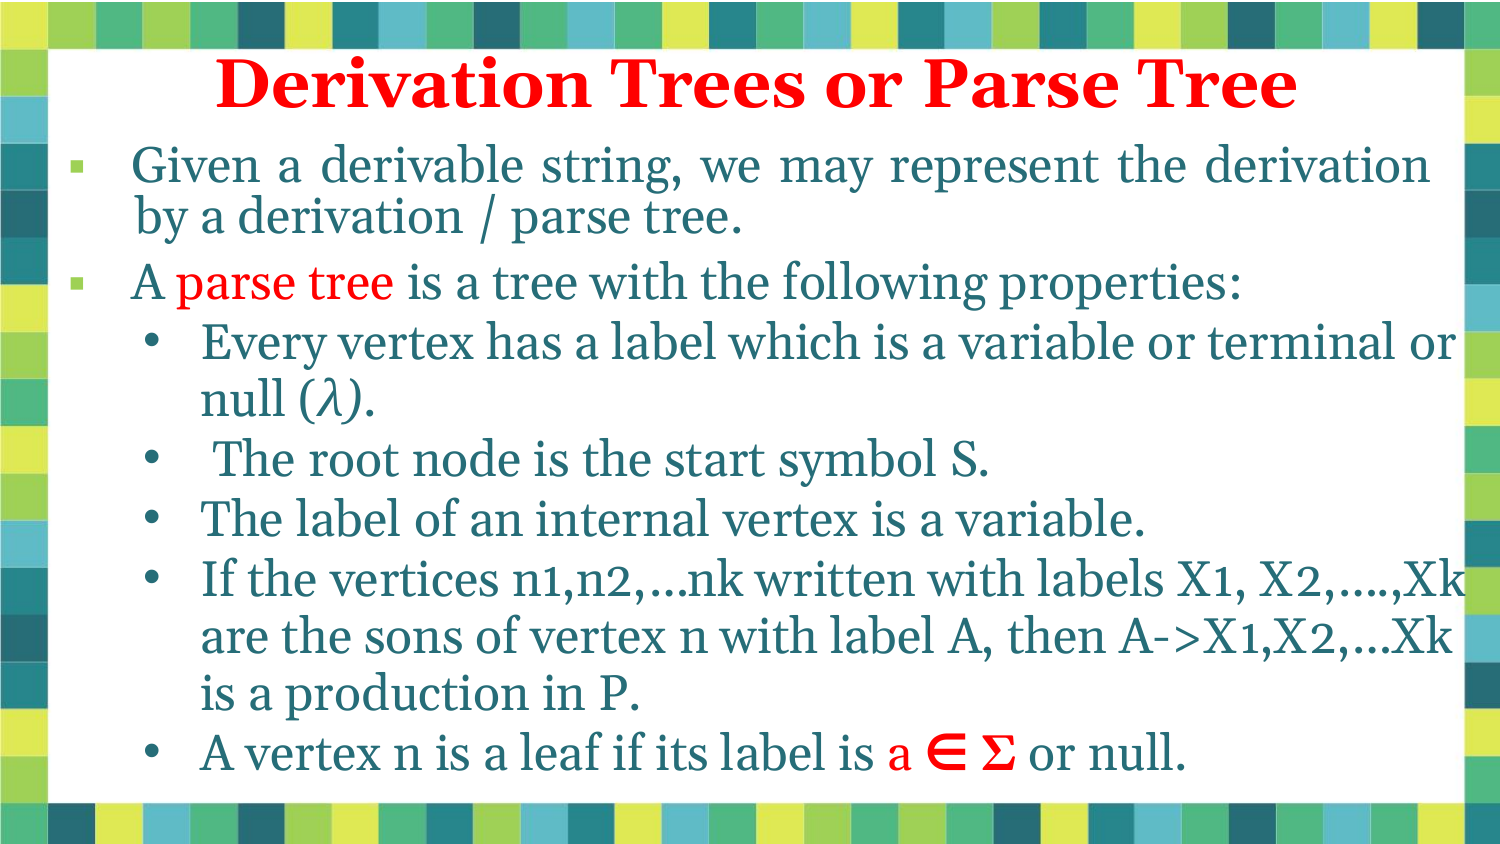

Derivation Trees or Parse Tree
▪ Given a derivable string, we may represent the derivation
by a derivation / parse tree.
▪ A parse tree is a tree with the following properties:
Every vertex has a label which is a variable or terminal or null (λ).
 The root node is the start symbol S.
The label of an internal vertex is a variable.
If the vertices n1,n2,…nk written with labels X1, X2,….,Xk are the sons of vertex n with label A, then A->X1,X2,…Xk is a production in P.
A vertex n is a leaf if its label is a ∈ Σ or null.

5/31/2021
Dr. Sandeep Rathor